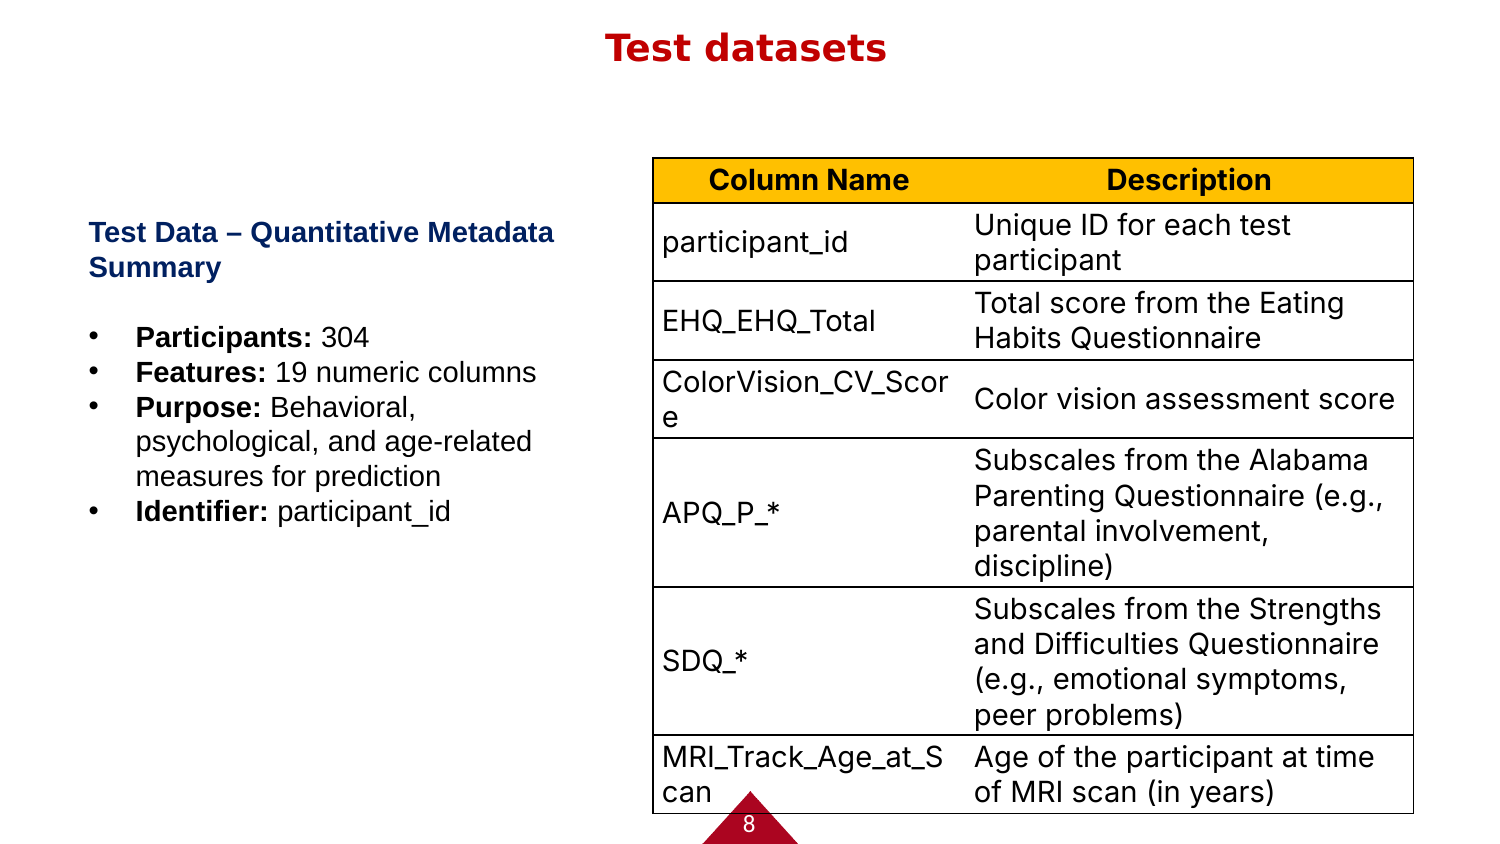

Test datasets
| Column Name | Description |
| --- | --- |
| participant\_id | Unique ID for each test participant |
| EHQ\_EHQ\_Total | Total score from the Eating Habits Questionnaire |
| ColorVision\_CV\_Score | Color vision assessment score |
| APQ\_P\_\* | Subscales from the Alabama Parenting Questionnaire (e.g., parental involvement, discipline) |
| SDQ\_\* | Subscales from the Strengths and Difficulties Questionnaire (e.g., emotional symptoms, peer problems) |
| MRI\_Track\_Age\_at\_Scan | Age of the participant at time of MRI scan (in years) |
Test Data – Quantitative Metadata Summary

Participants: 304
Features: 19 numeric columns
Purpose: Behavioral, psychological, and age-related measures for prediction
Identifier: participant_id
8